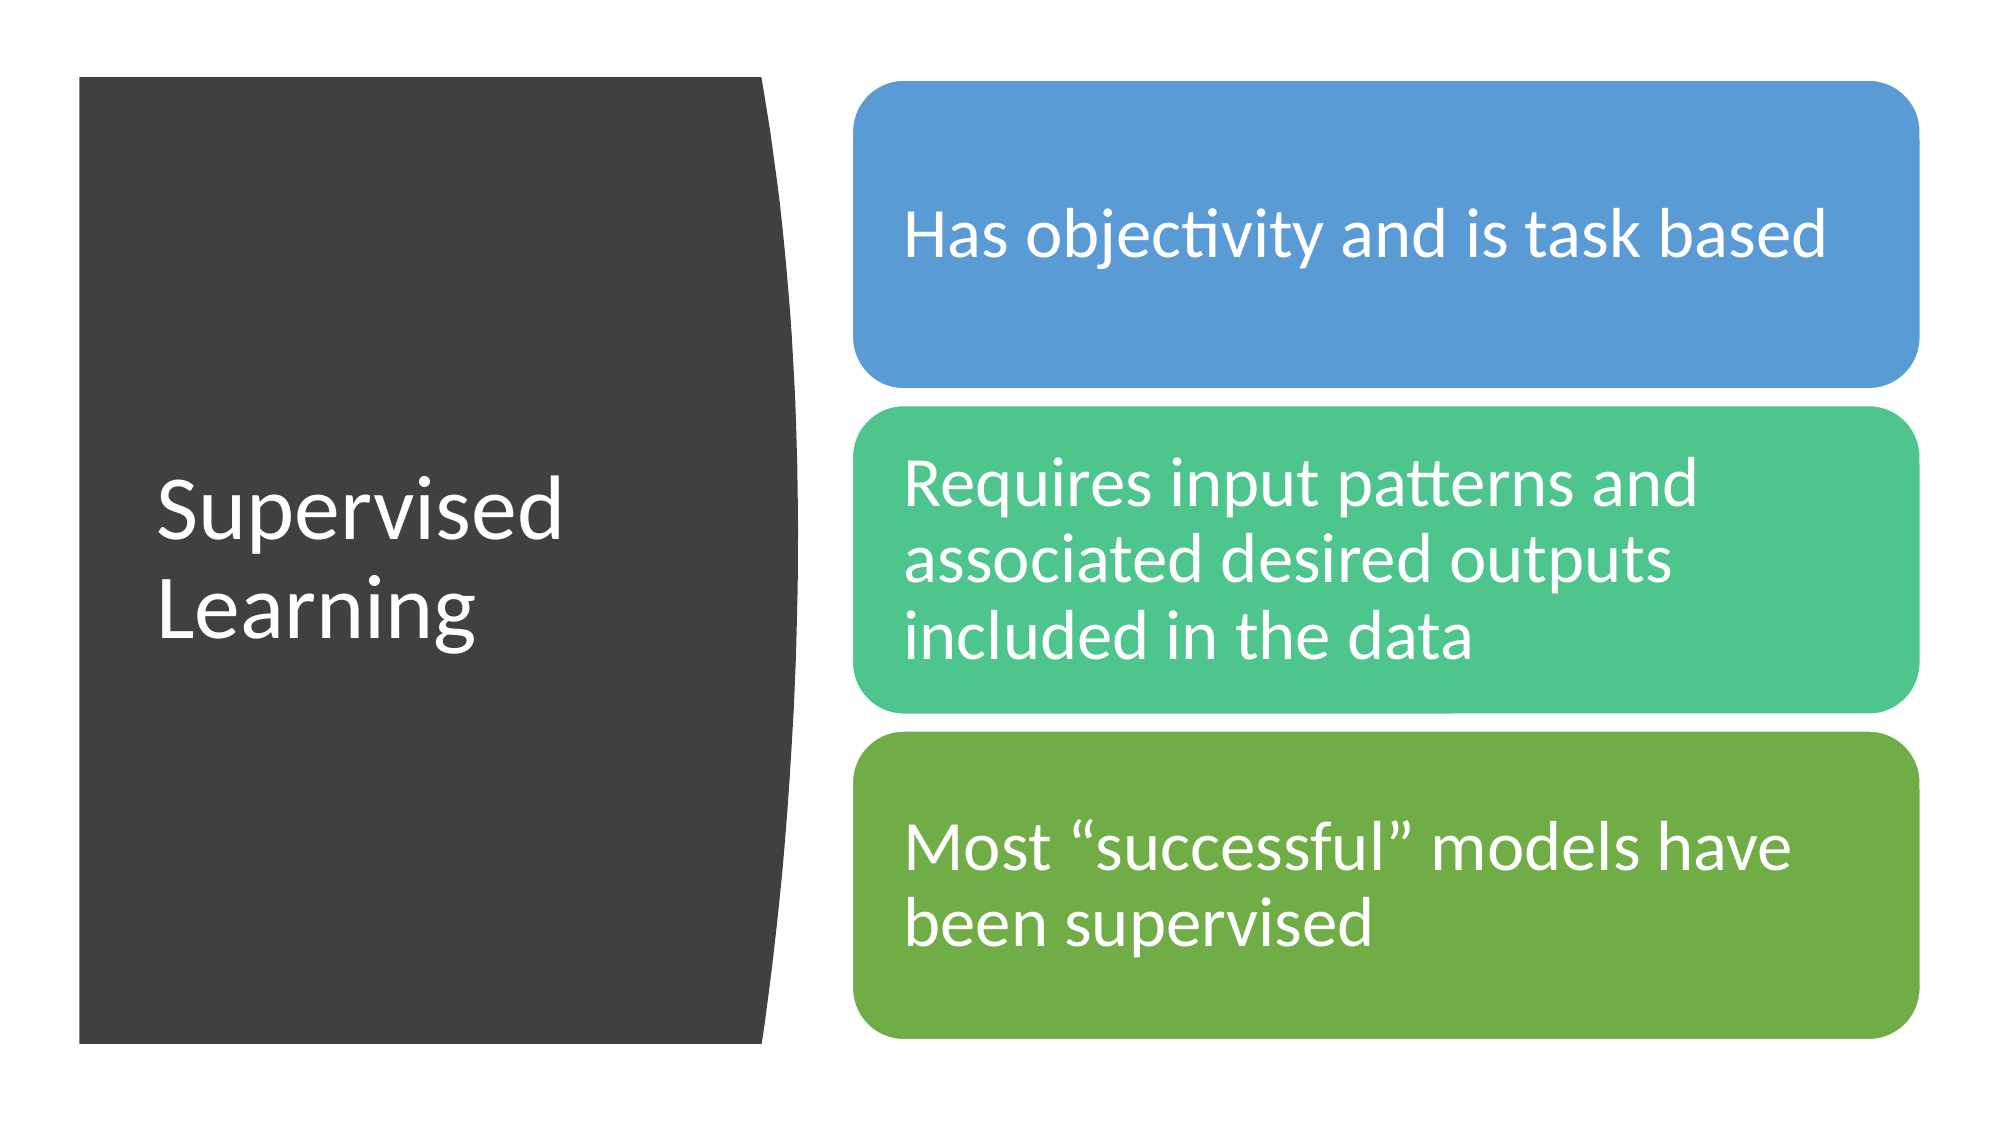

Has objectivity and is task based
Requires input patterns and associated desired outputs included in the data
Most “successful” models have been supervised

# Supervised Learning